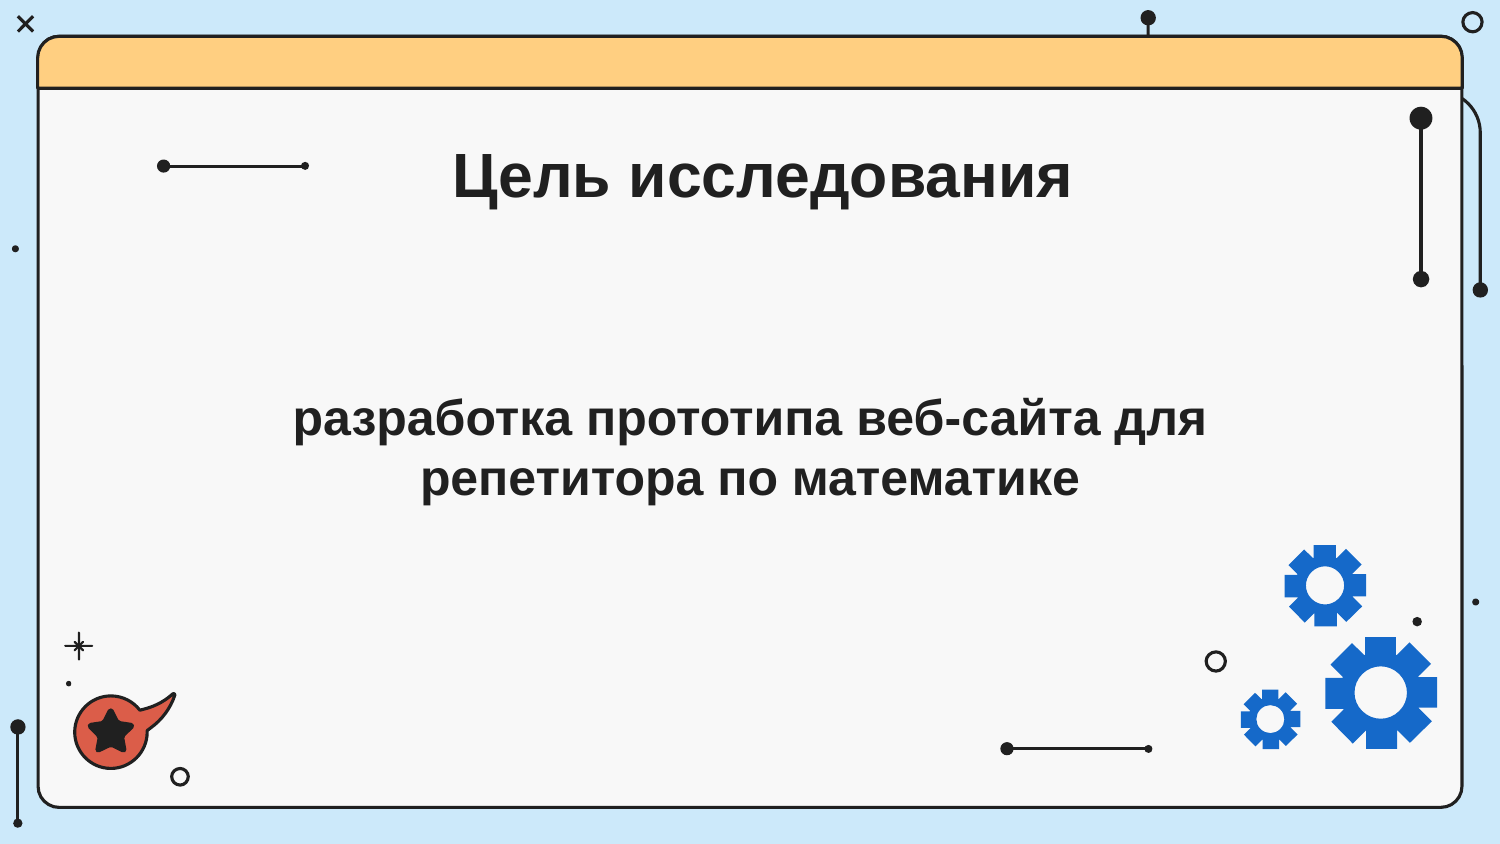

# Цель исследования

разработка прототипа веб-сайта для репетитора по математике